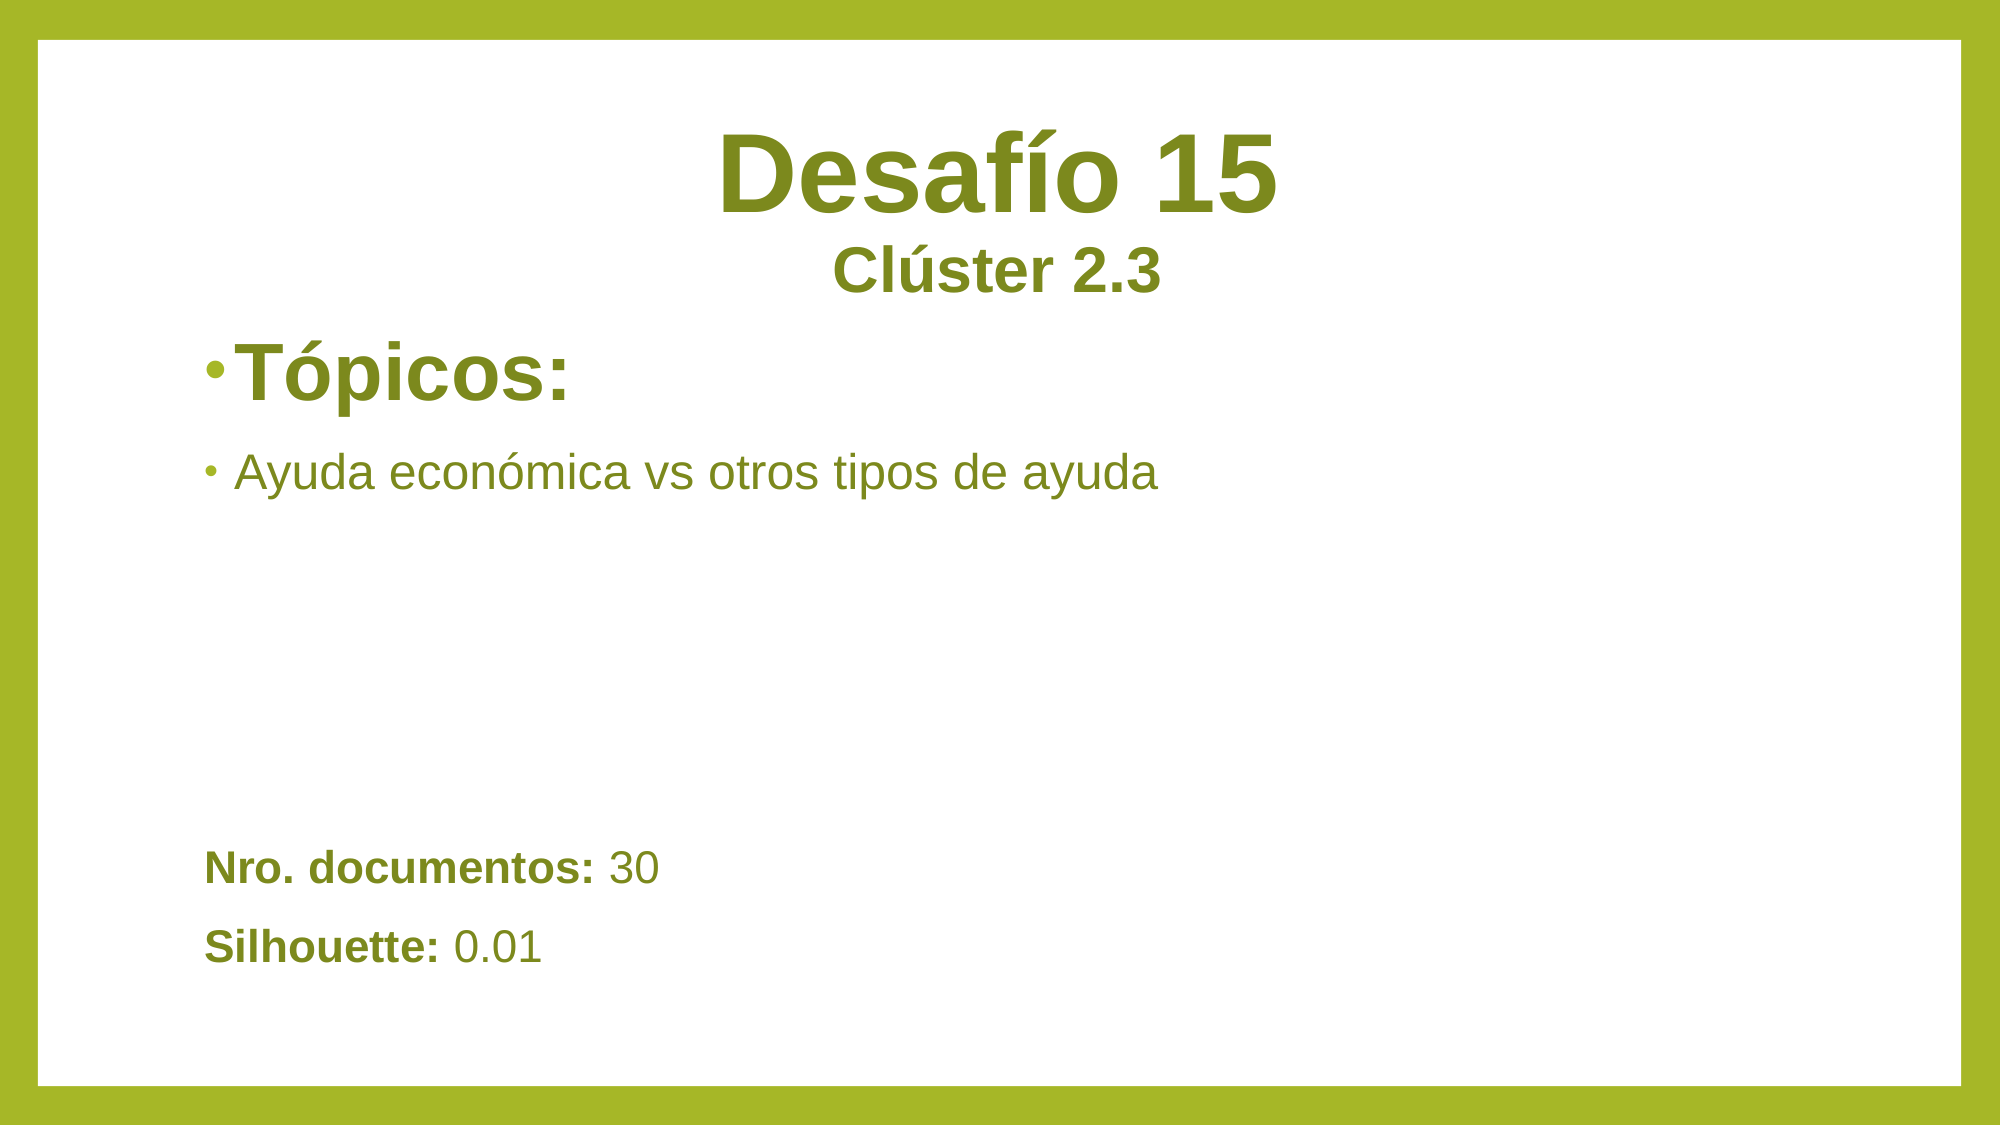

# Desafío 15 Clúster 2.3
Tópicos:
Ayuda económica vs otros tipos de ayuda

Nro. documentos: 30
Silhouette: 0.01